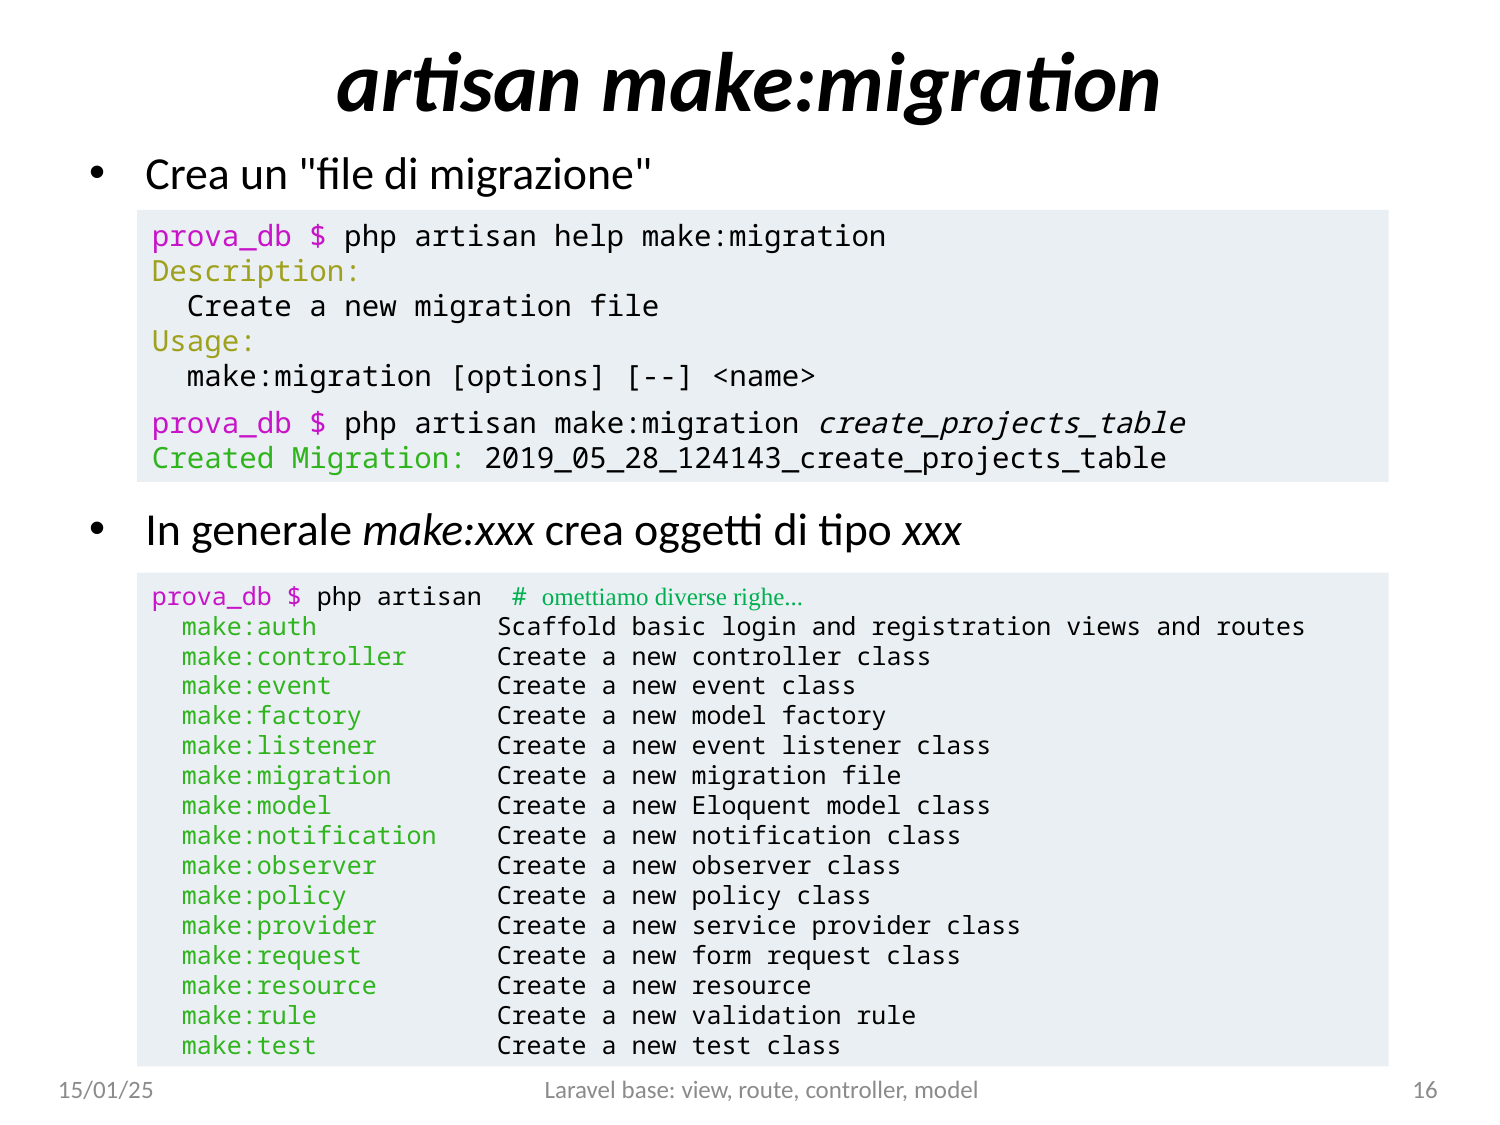

# artisan make:migration
Crea un "file di migrazione"
prova_db $ php artisan help make:migration
Description:
  Create a new migration file
Usage:
  make:migration [options] [--] <name>
prova_db $ php artisan make:migration create_projects_table
Created Migration: 2019_05_28_124143_create_projects_table
In generale make:xxx crea oggetti di tipo xxx
prova_db $ php artisan  # omettiamo diverse righe...
  make:auth            Scaffold basic login and registration views and routes
  make:controller      Create a new controller class
  make:event           Create a new event class
  make:factory         Create a new model factory
  make:listener        Create a new event listener class
  make:migration       Create a new migration file
  make:model           Create a new Eloquent model class
  make:notification    Create a new notification class
  make:observer        Create a new observer class
  make:policy          Create a new policy class
  make:provider        Create a new service provider class
  make:request         Create a new form request class
  make:resource        Create a new resource
  make:rule            Create a new validation rule
  make:test            Create a new test class
15/01/25
Laravel base: view, route, controller, model
16